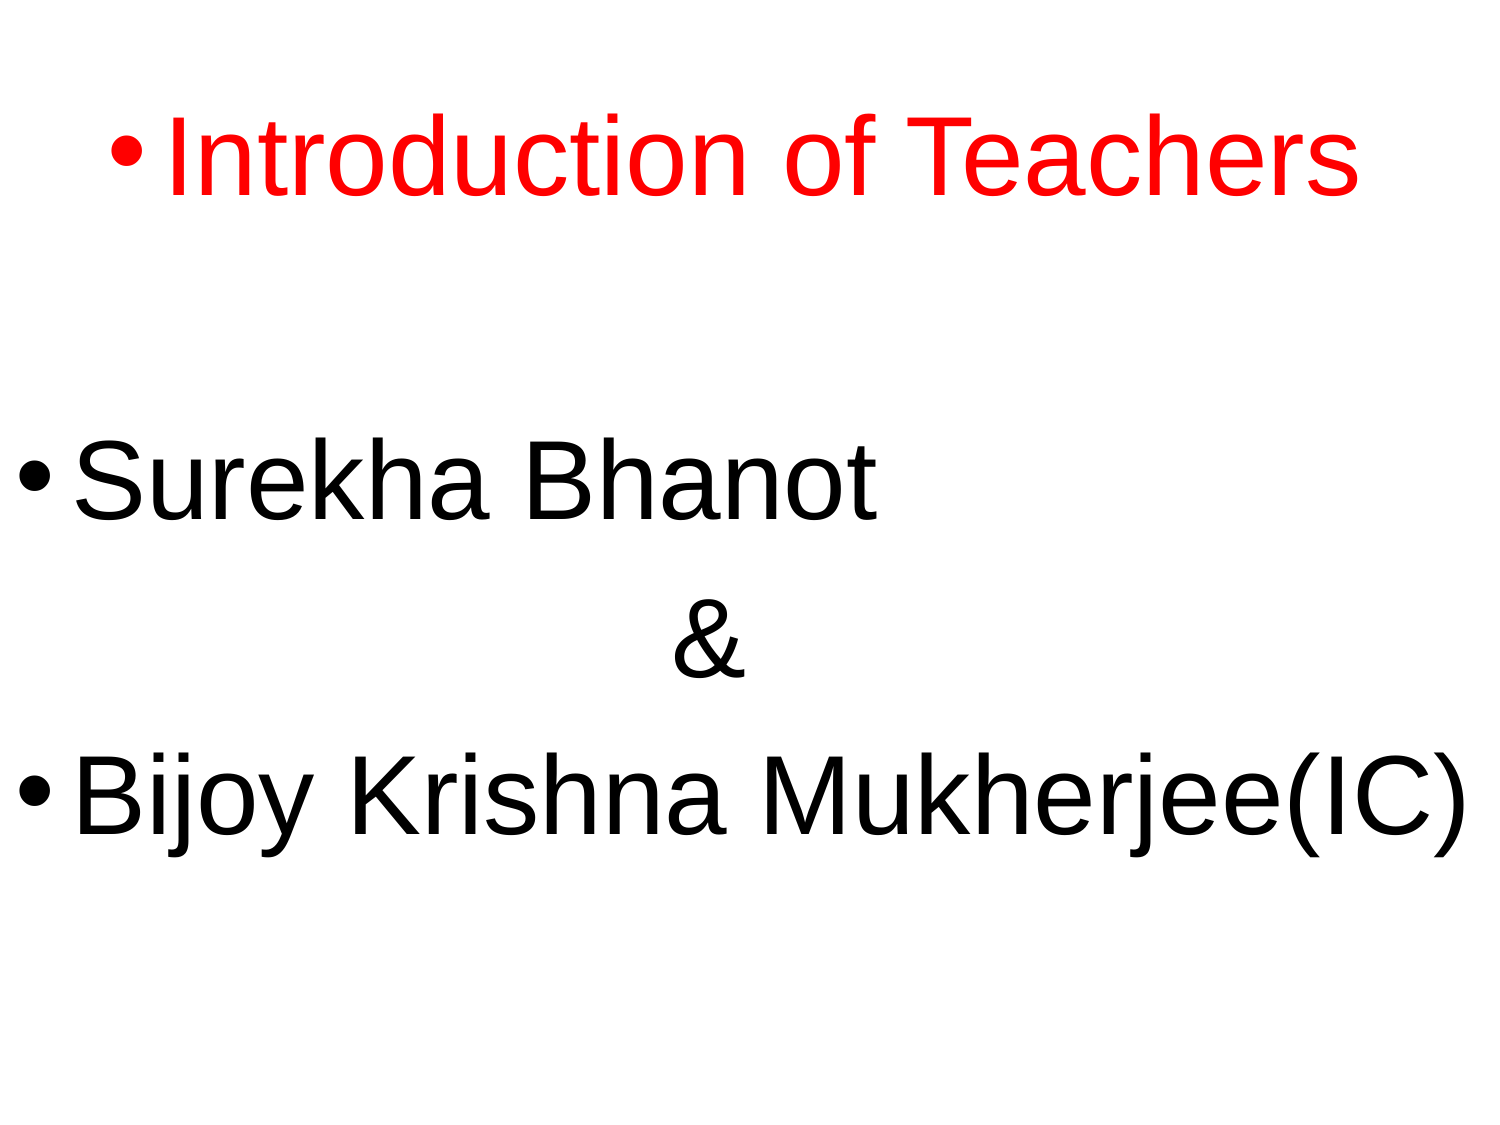

Introduction of Teachers
Surekha Bhanot
					&
Bijoy Krishna Mukherjee(IC)